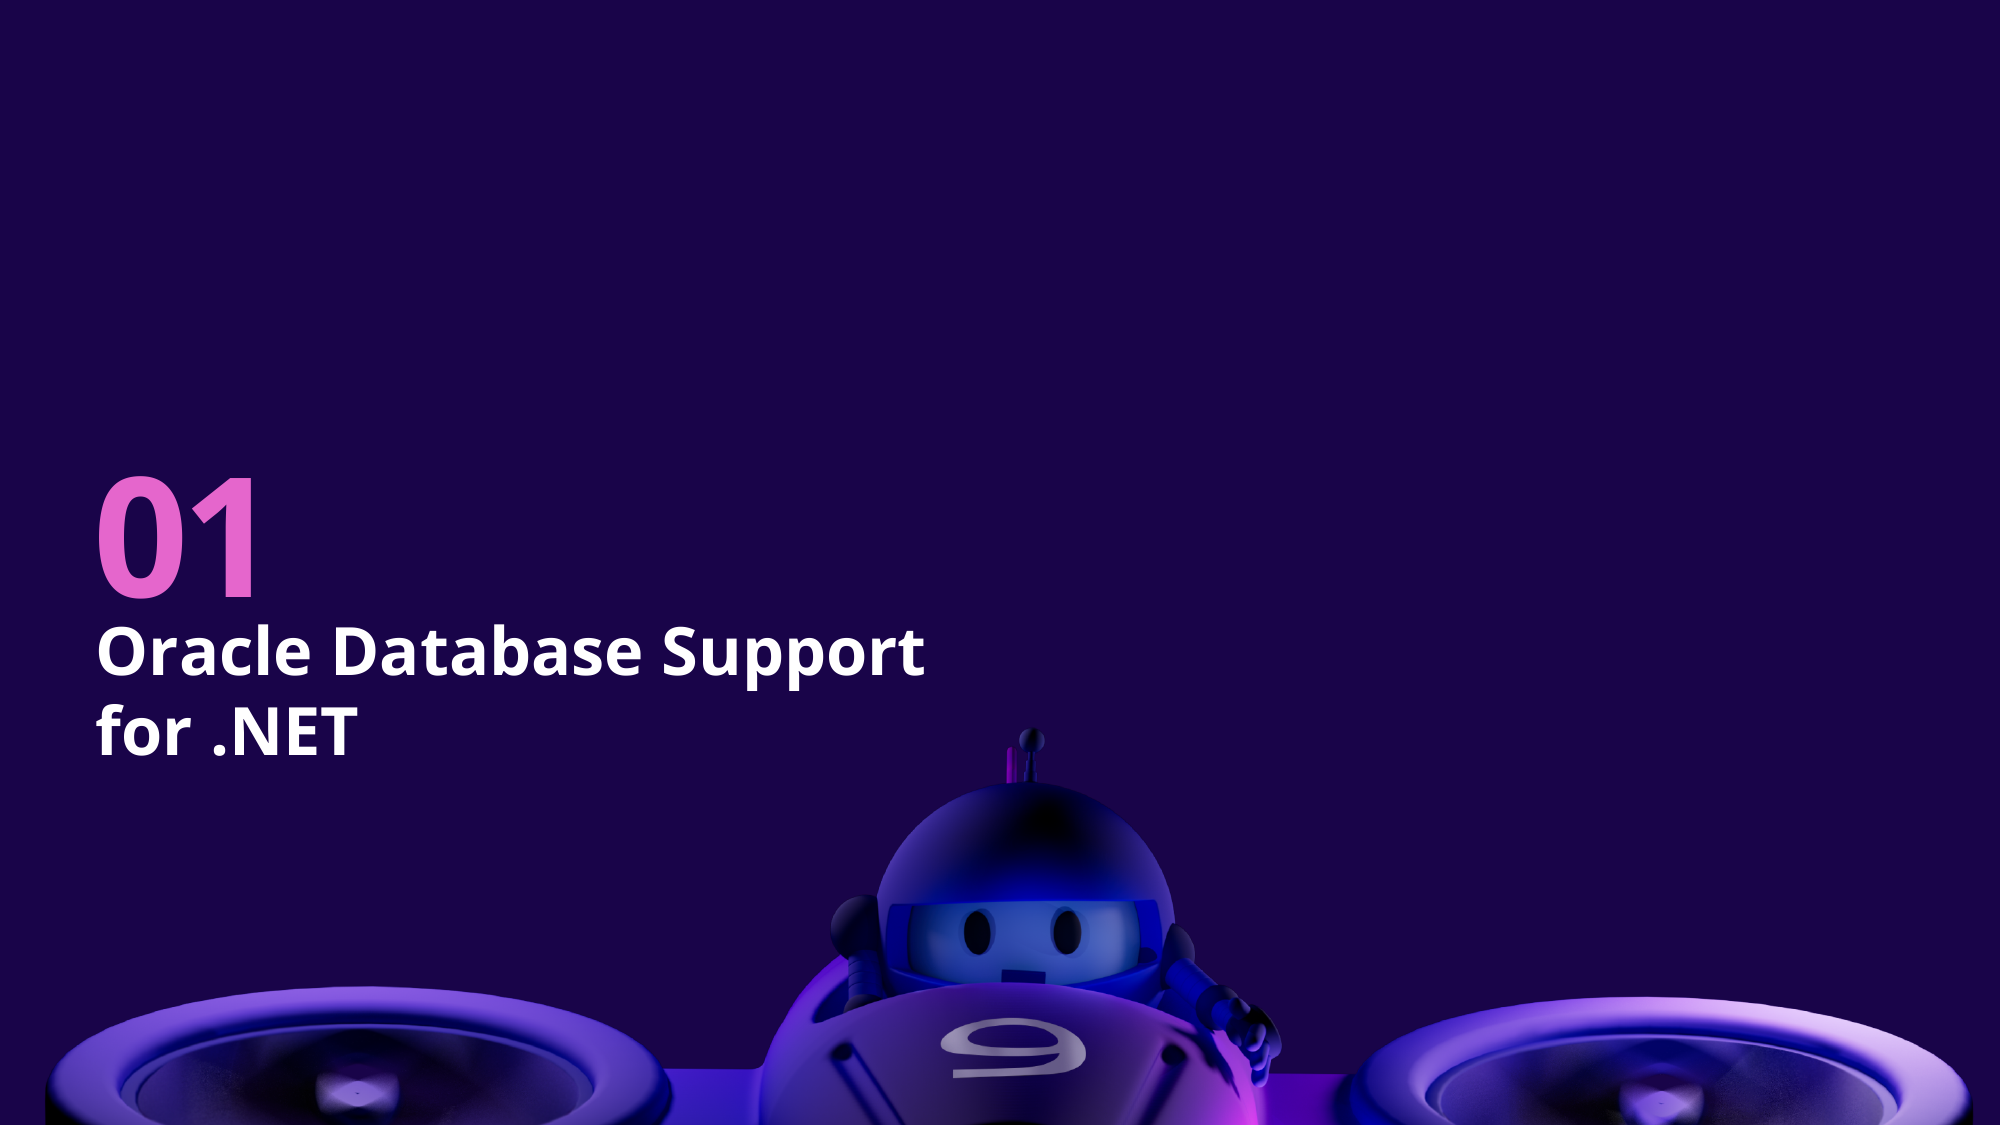

# 01
Oracle Database Support for .NET